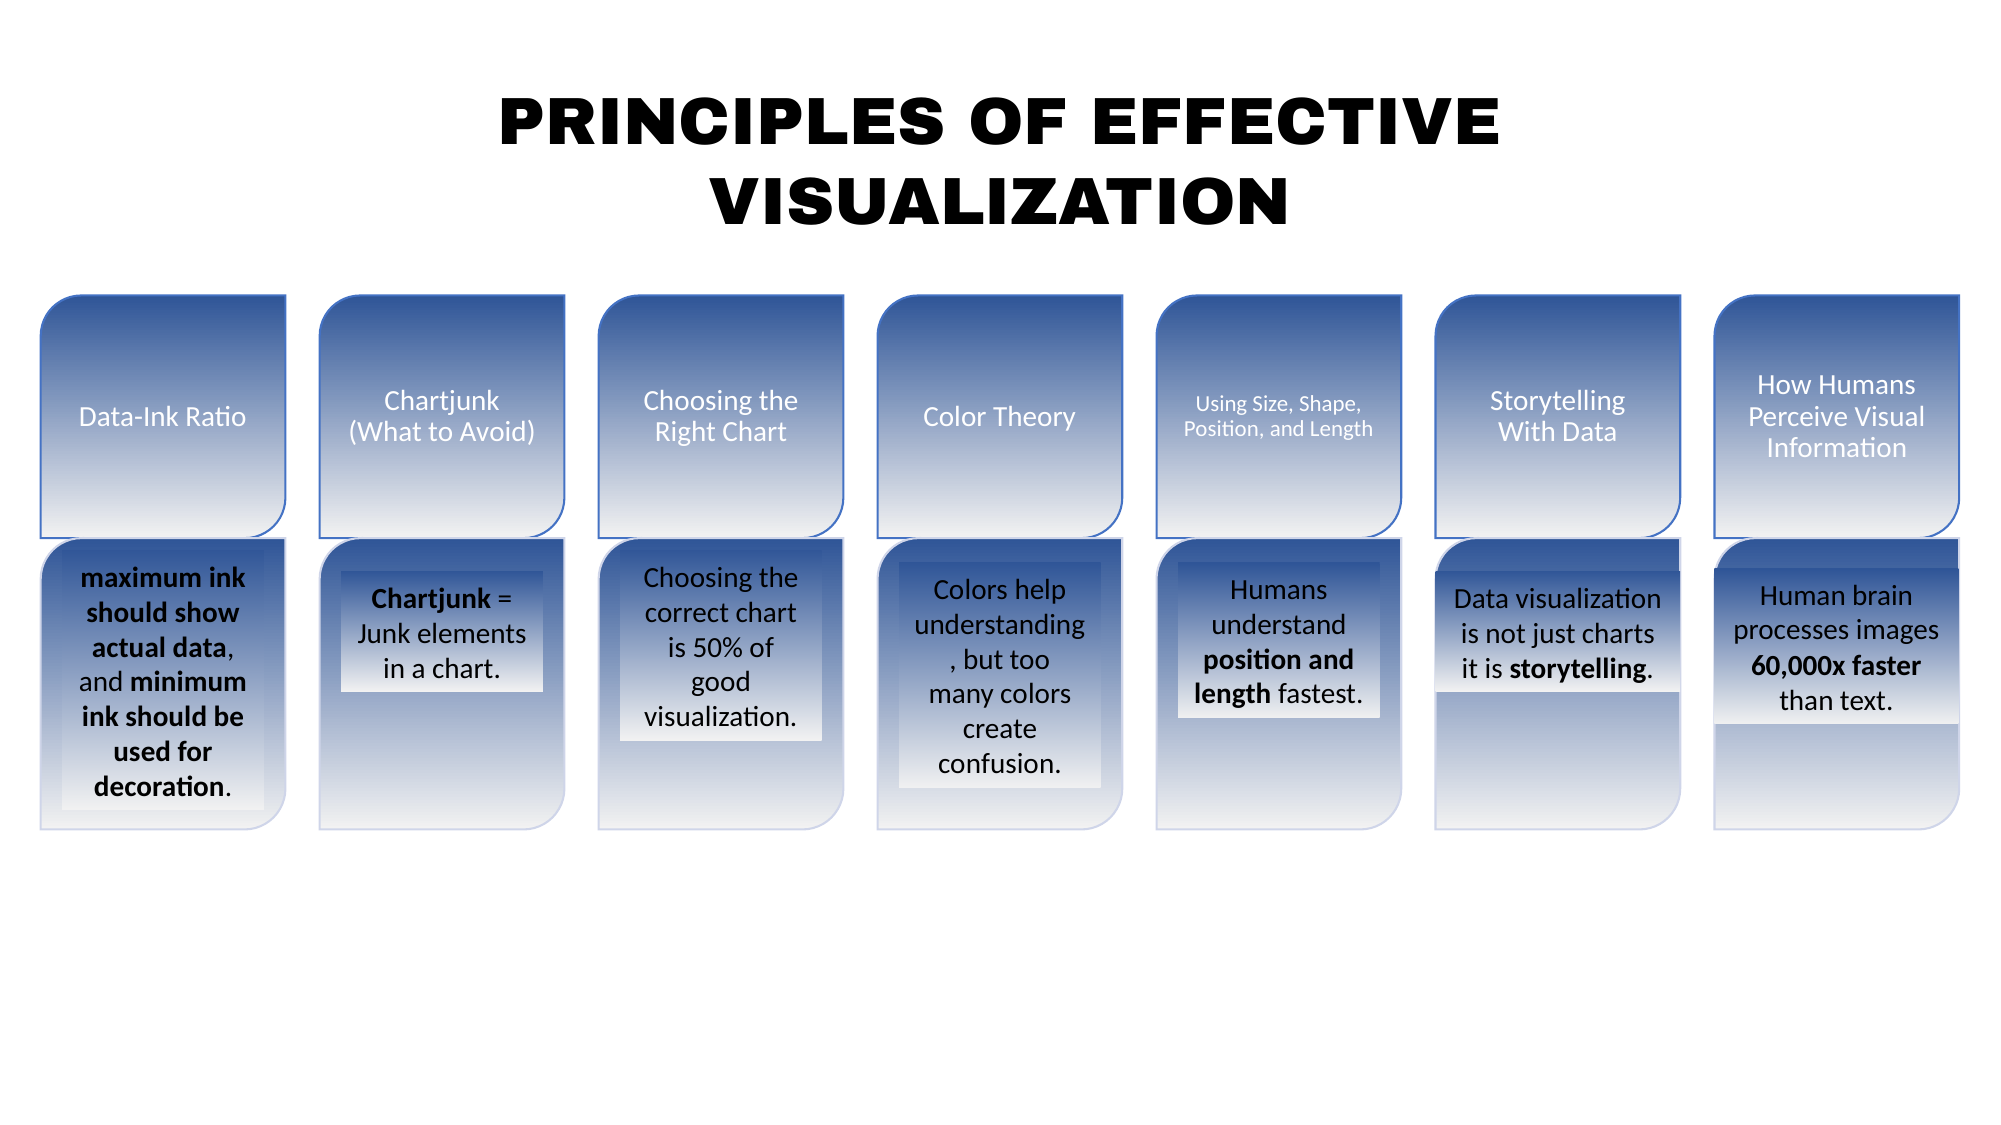

PRINCIPLES OF EFFECTIVE VISUALIZATION
Data-Ink Ratio
Chartjunk (What to Avoid)
Choosing the Right Chart
Color Theory
Using Size, Shape, Position, and Length
Storytelling With Data
How Humans Perceive Visual Information

maximum ink should show actual data, and minimum ink should be used for decoration.
Choosing the correct chart is 50% of good visualization.
Colors help understanding, but too many colors create confusion.
Humans understand position and length fastest.
Human brain processes images 60,000x faster than text.
Chartjunk = Junk elements in a chart.
Data visualization is not just charts it is storytelling.